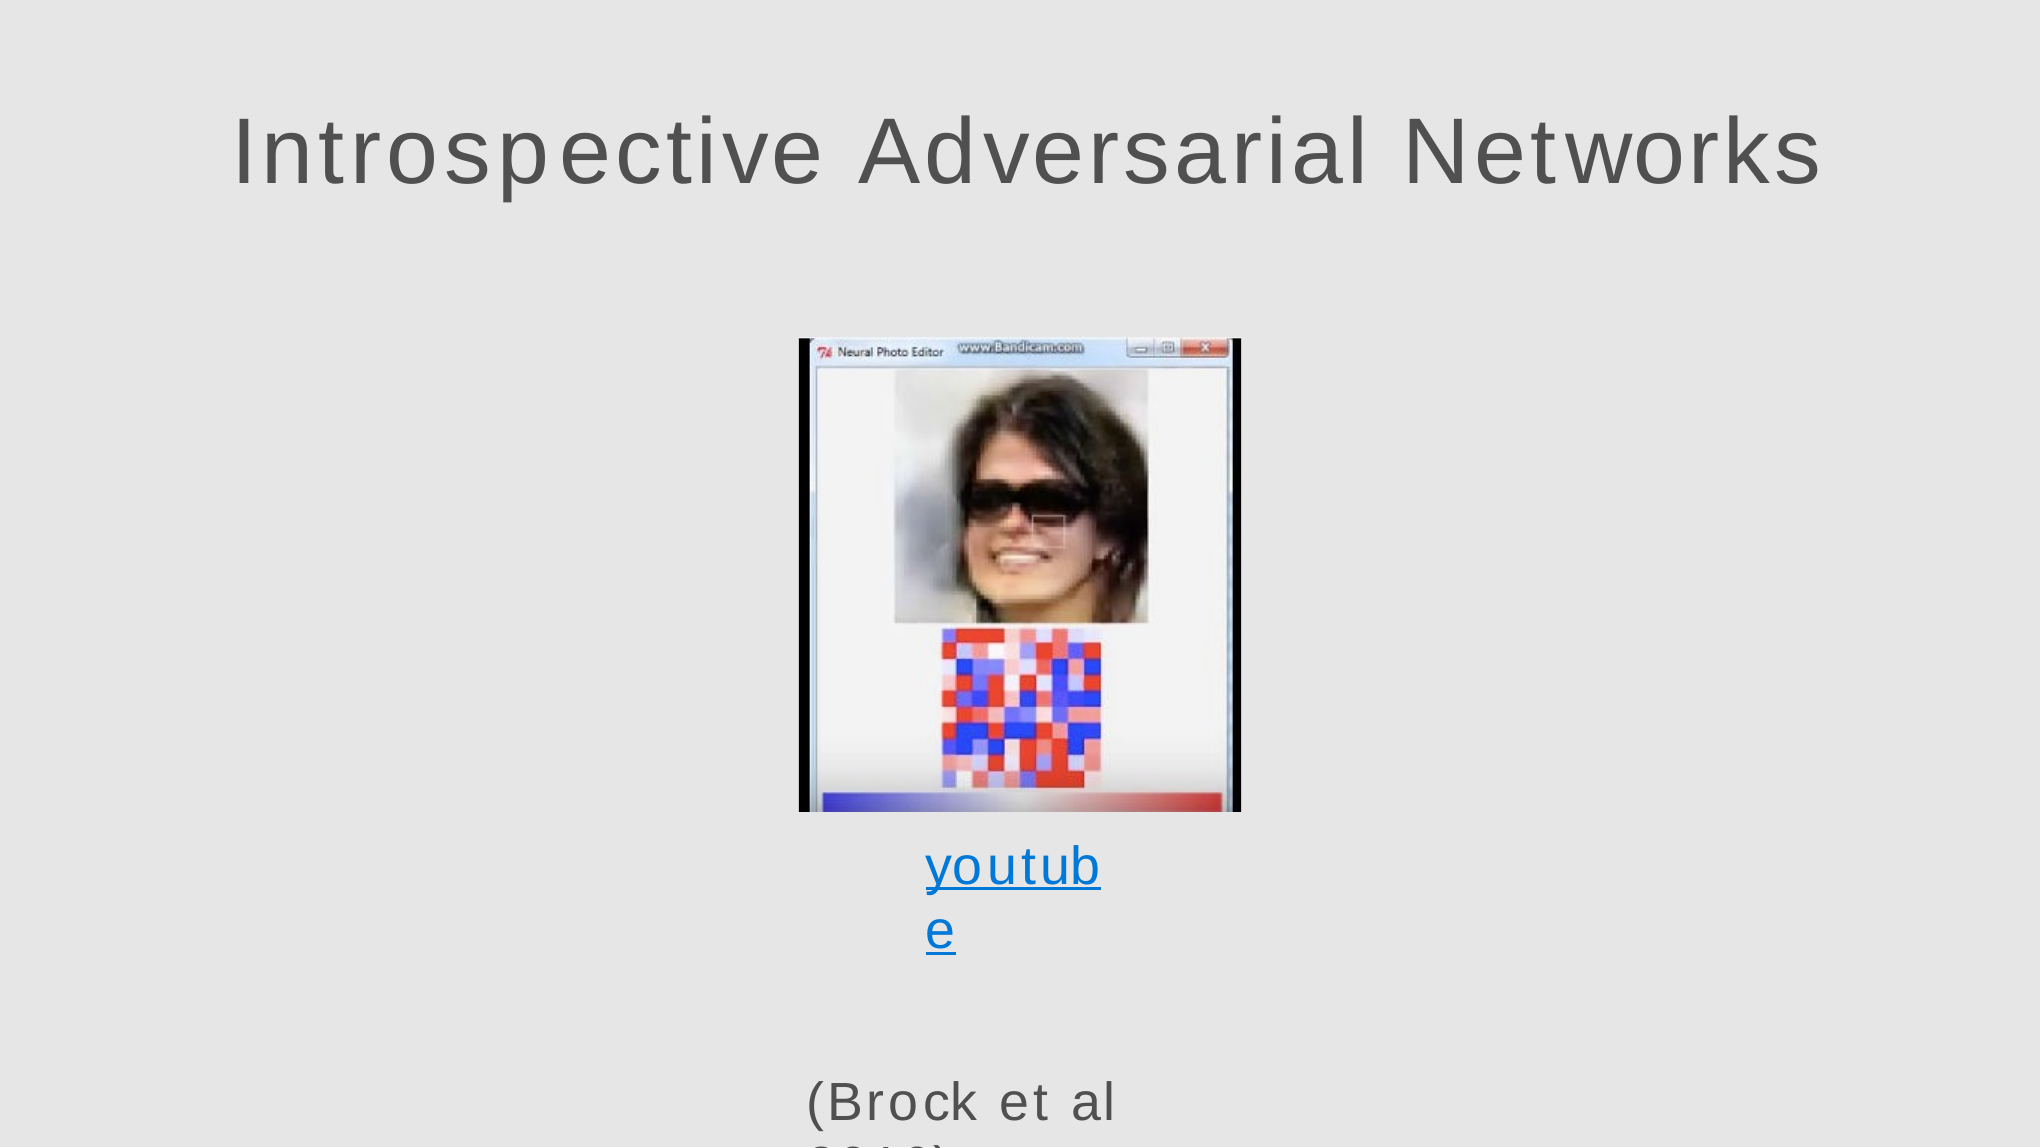

Introspective Adversarial Networks

youtube
(Brock et al 2016)